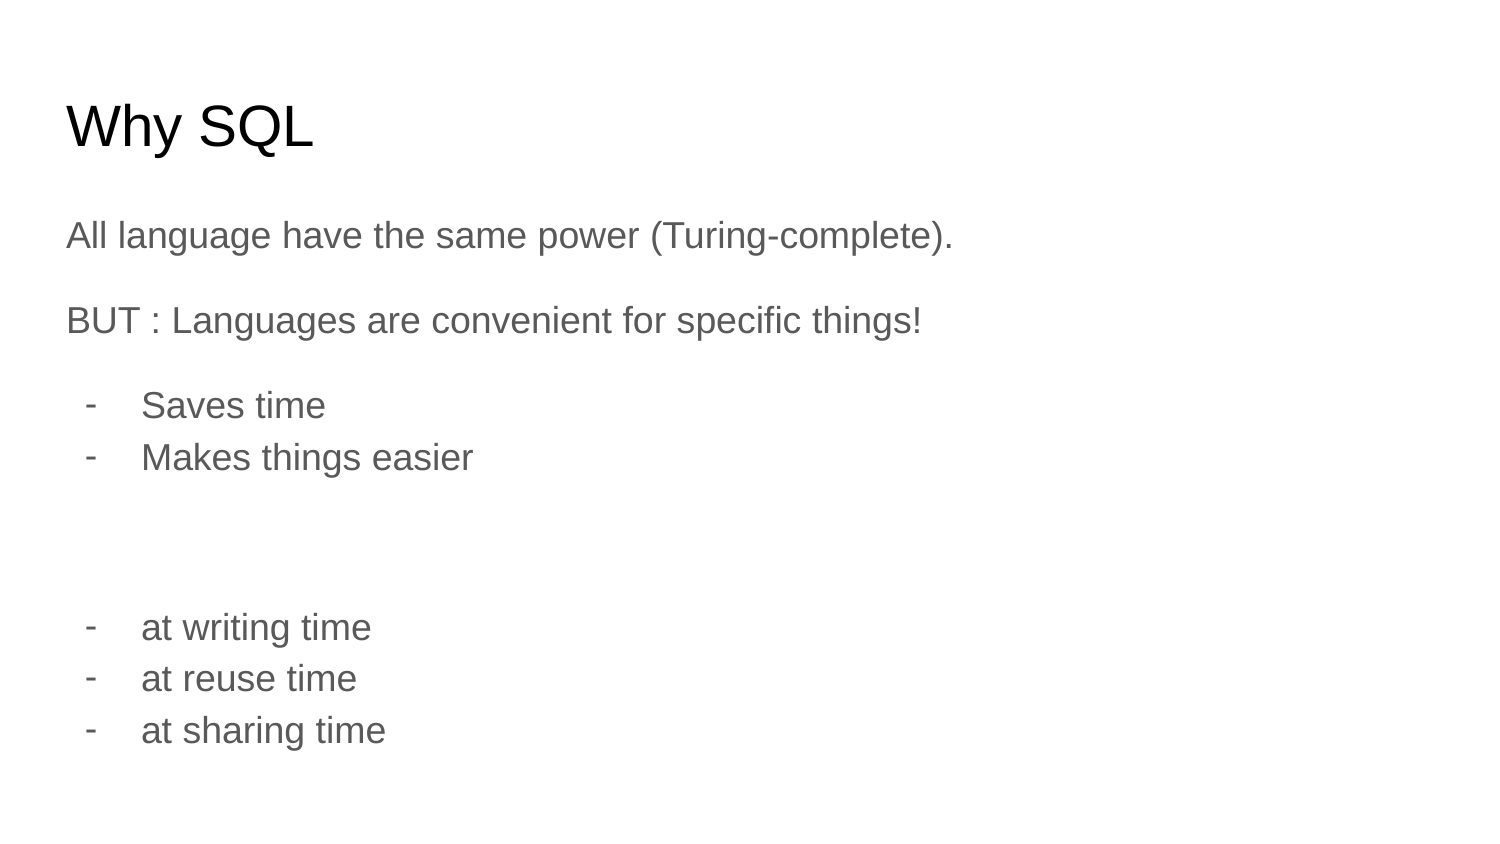

# Why SQL
All language have the same power (Turing-complete).
BUT : Languages are convenient for specific things!
Saves time
Makes things easier

at writing time
at reuse time
at sharing time